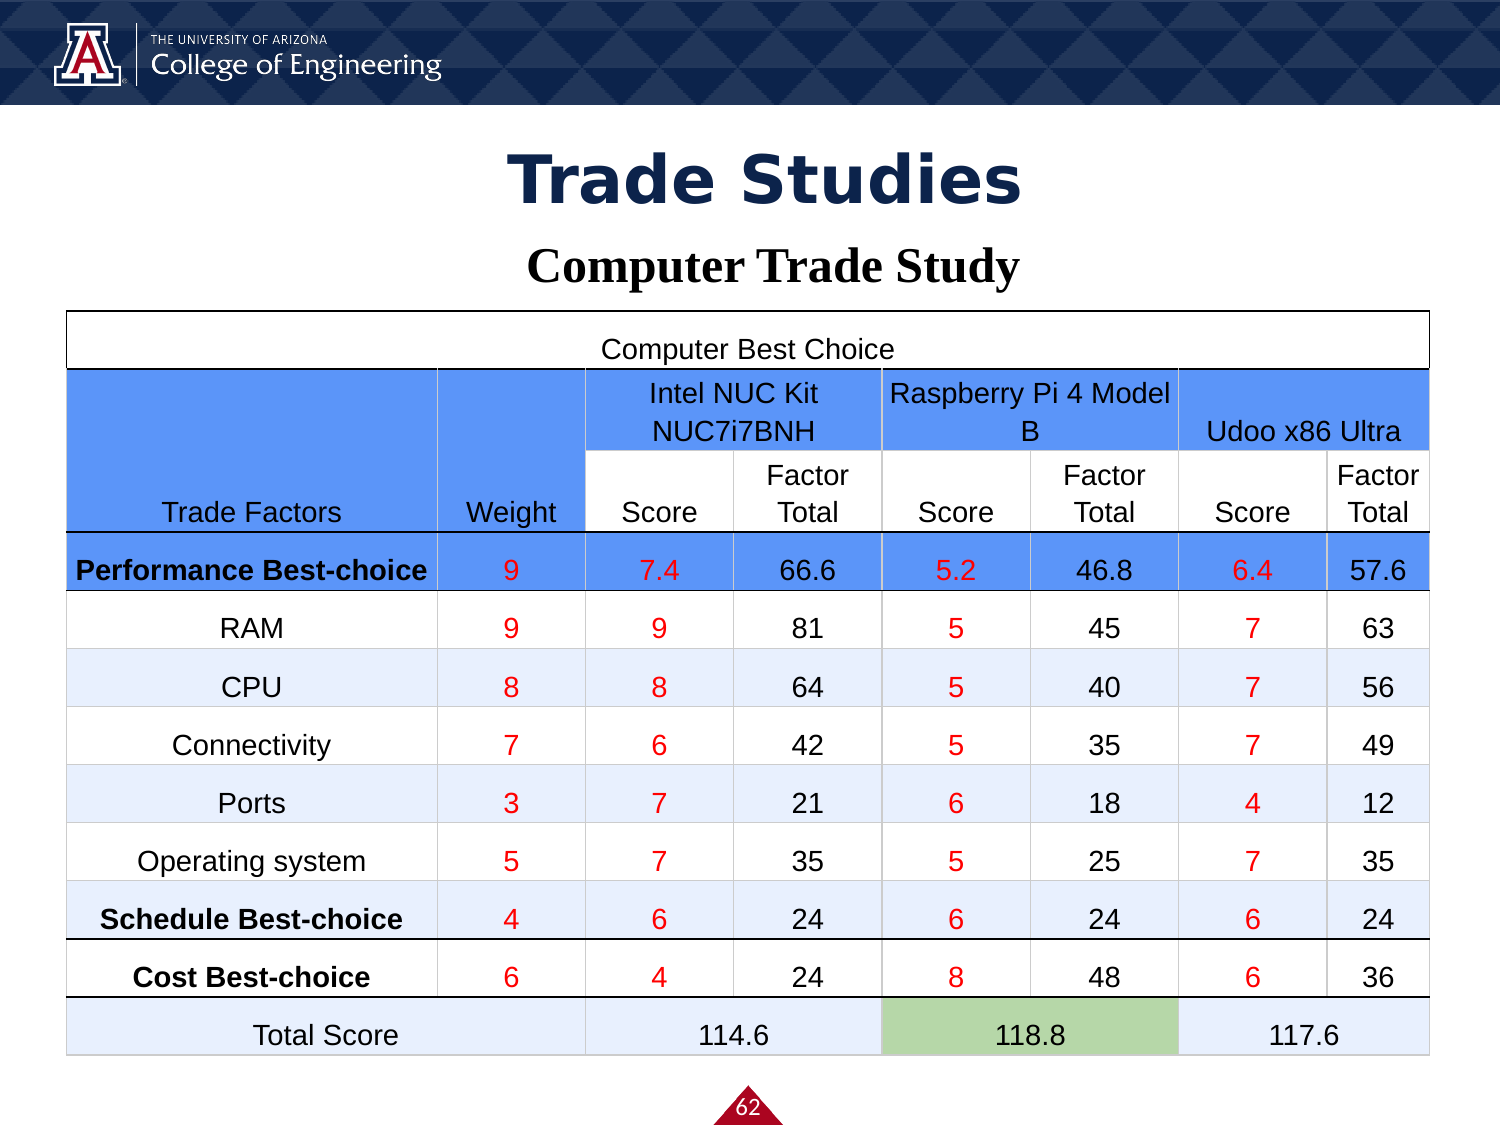

# Trade Studies
Computer Trade Study
| Computer Best Choice |  |  |  |  |  |  |  |
| --- | --- | --- | --- | --- | --- | --- | --- |
| Trade Factors | Weight | Intel NUC Kit NUC7i7BNH |  | Raspberry Pi 4 Model B |  | Udoo x86 Ultra |  |
|  |  | Score | Factor Total | Score | Factor Total | Score | Factor Total |
| Performance Best-choice | 9 | 7.4 | 66.6 | 5.2 | 46.8 | 6.4 | 57.6 |
| RAM | 9 | 9 | 81 | 5 | 45 | 7 | 63 |
| CPU | 8 | 8 | 64 | 5 | 40 | 7 | 56 |
| Connectivity | 7 | 6 | 42 | 5 | 35 | 7 | 49 |
| Ports | 3 | 7 | 21 | 6 | 18 | 4 | 12 |
| Operating system | 5 | 7 | 35 | 5 | 25 | 7 | 35 |
| Schedule Best-choice | 4 | 6 | 24 | 6 | 24 | 6 | 24 |
| Cost Best-choice | 6 | 4 | 24 | 8 | 48 | 6 | 36 |
| Total Score |  | 114.6 |  | 118.8 |  | 117.6 |  |
62